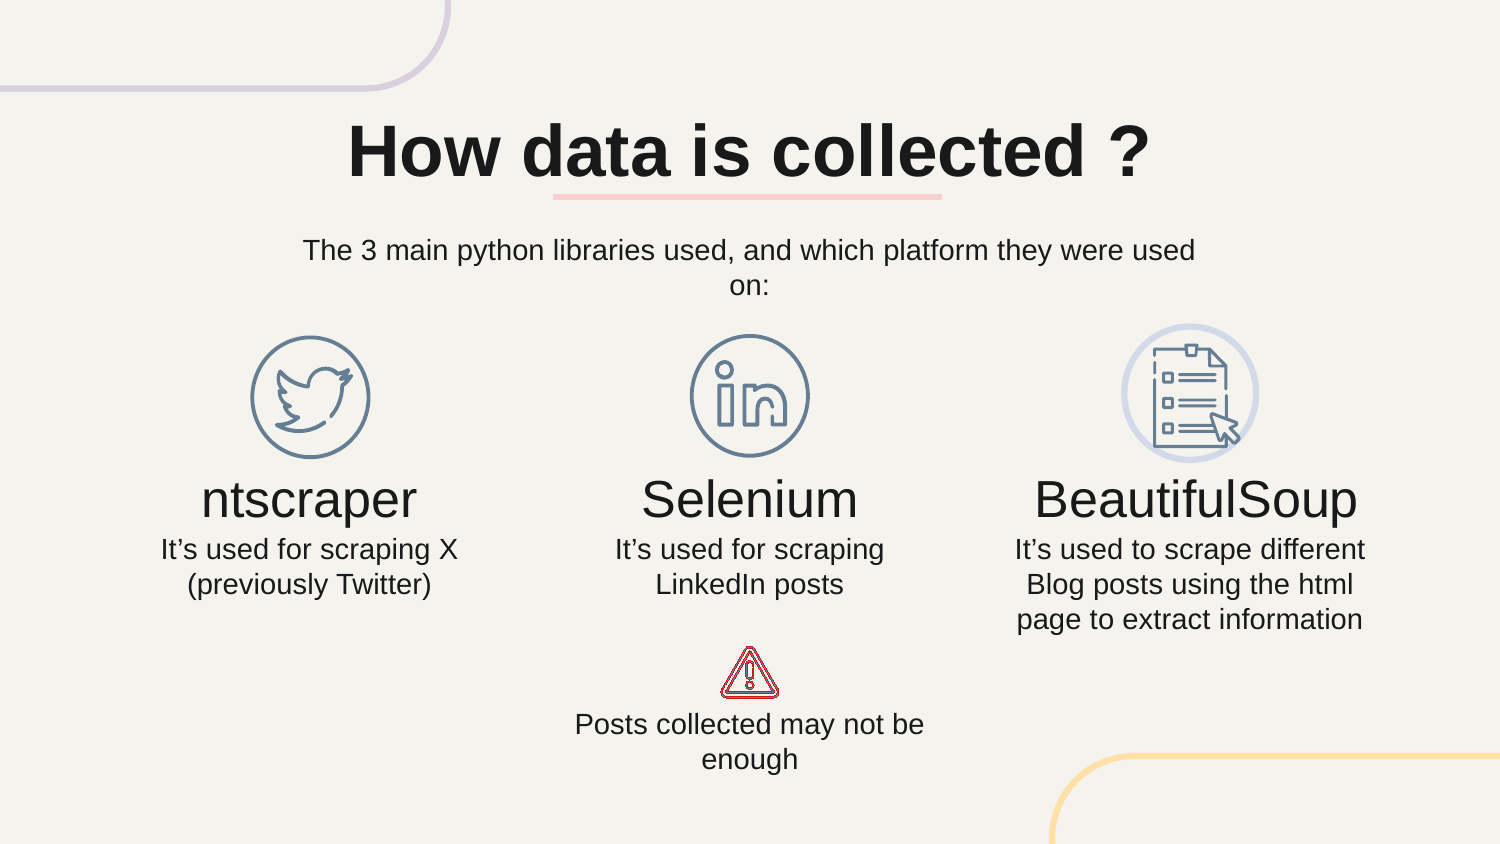

How data is collected ?
The 3 main python libraries used, and which platform they were used on:

# ntscraper
Selenium
BeautifulSoup
It’s used for scraping X (previously Twitter)

It’s used to scrape different Blog posts using the html page to extract information
It’s used for scraping LinkedIn posts

Posts collected may not be enough